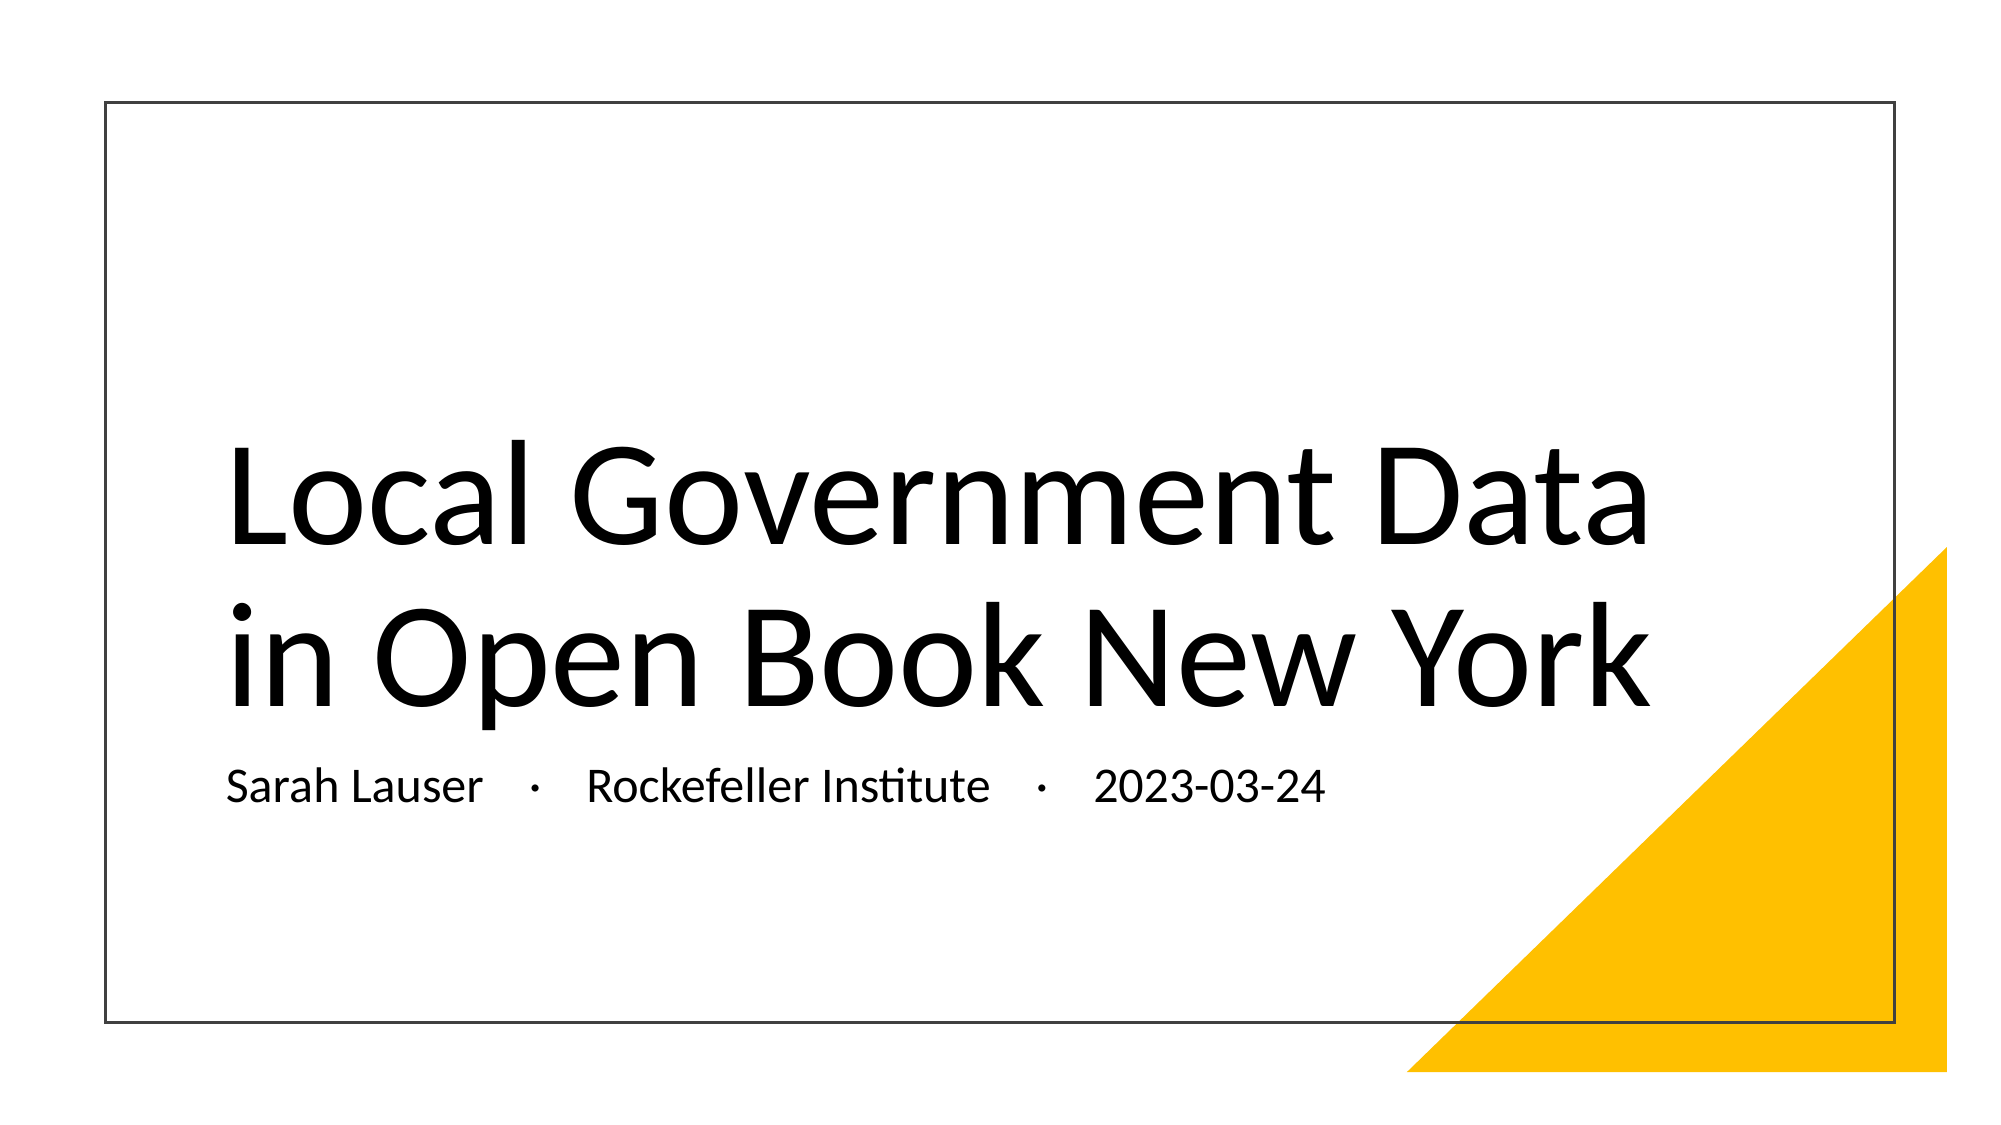

# Local Government Data in Open Book New York

Sarah Lauser    ·    Rockefeller Institute    ·    2023-03-24